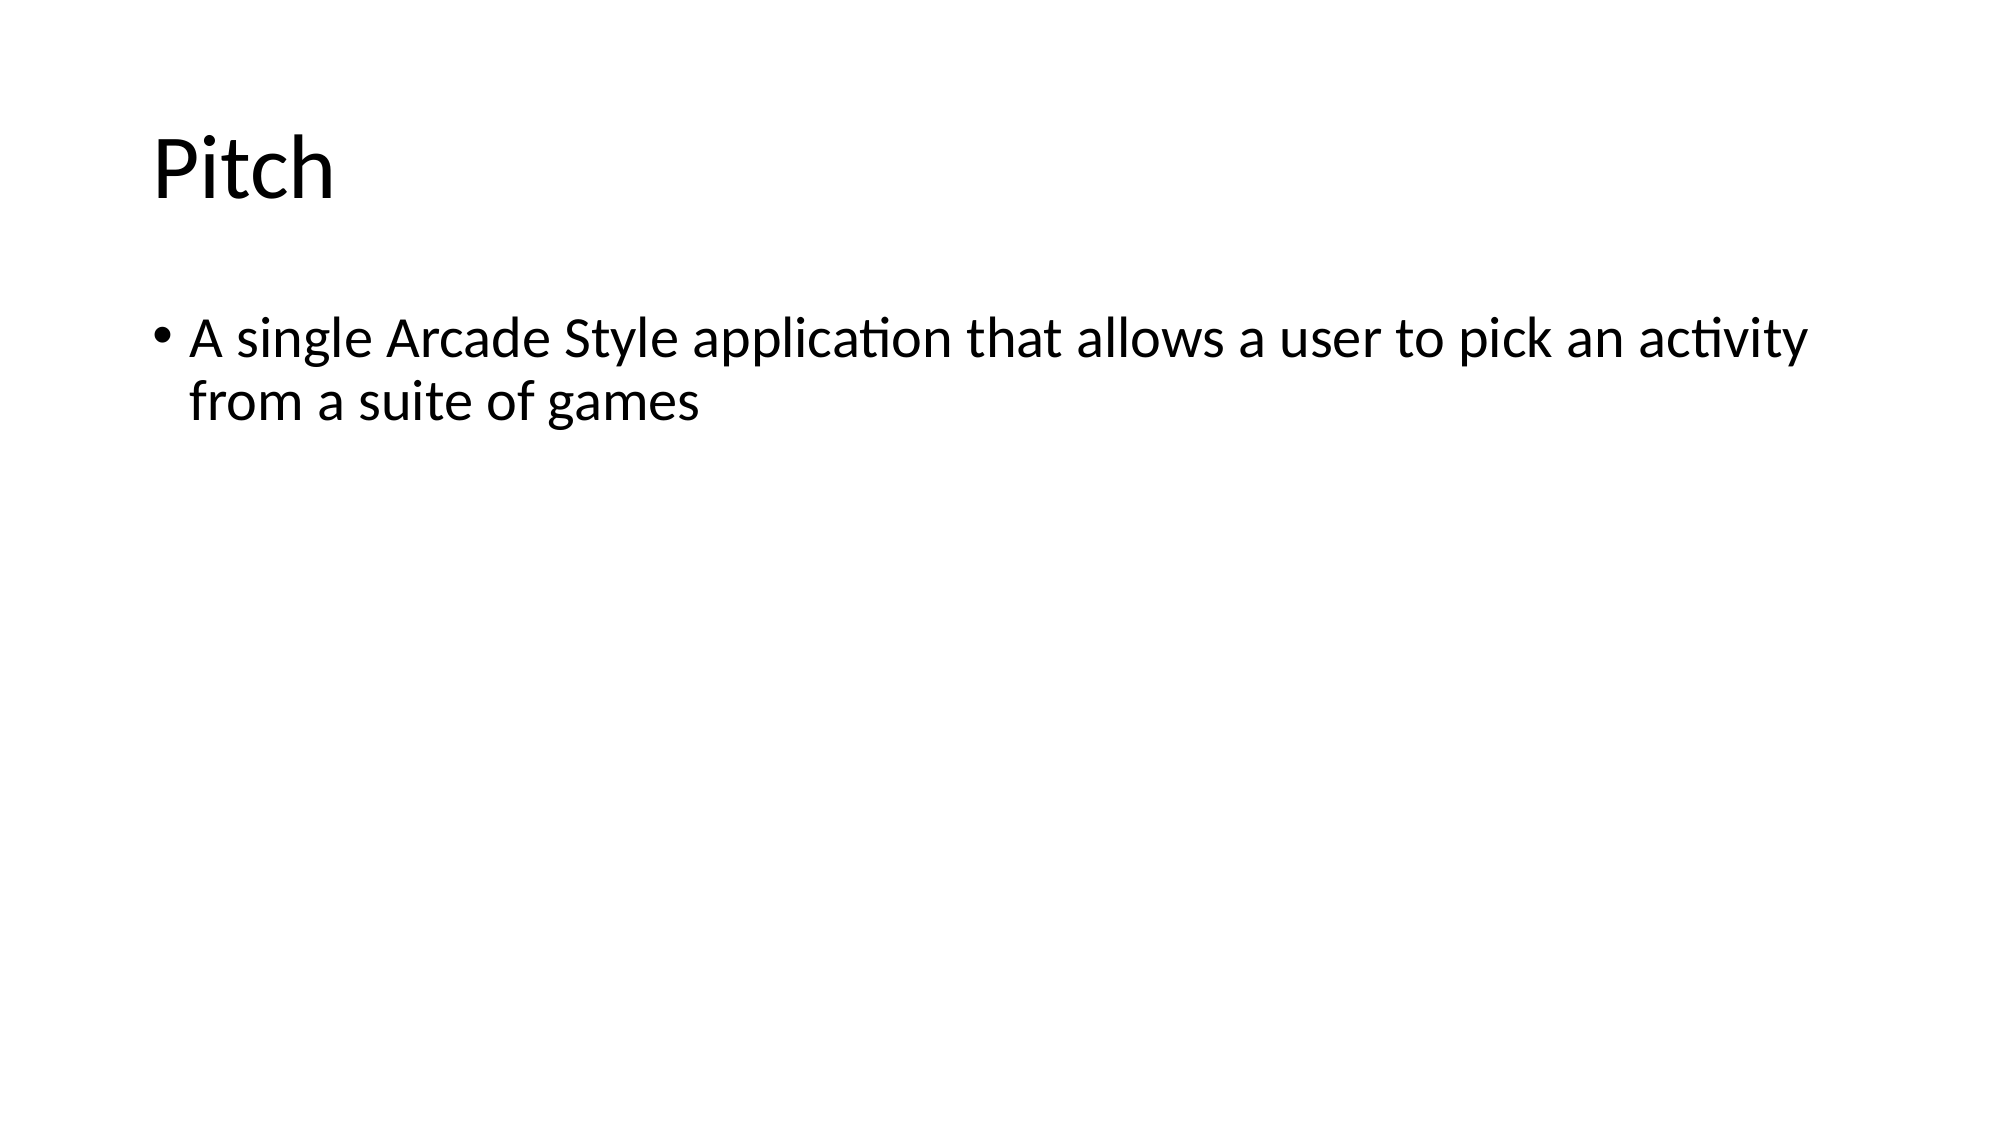

# Pitch
A single Arcade Style application that allows a user to pick an activity from a suite of games